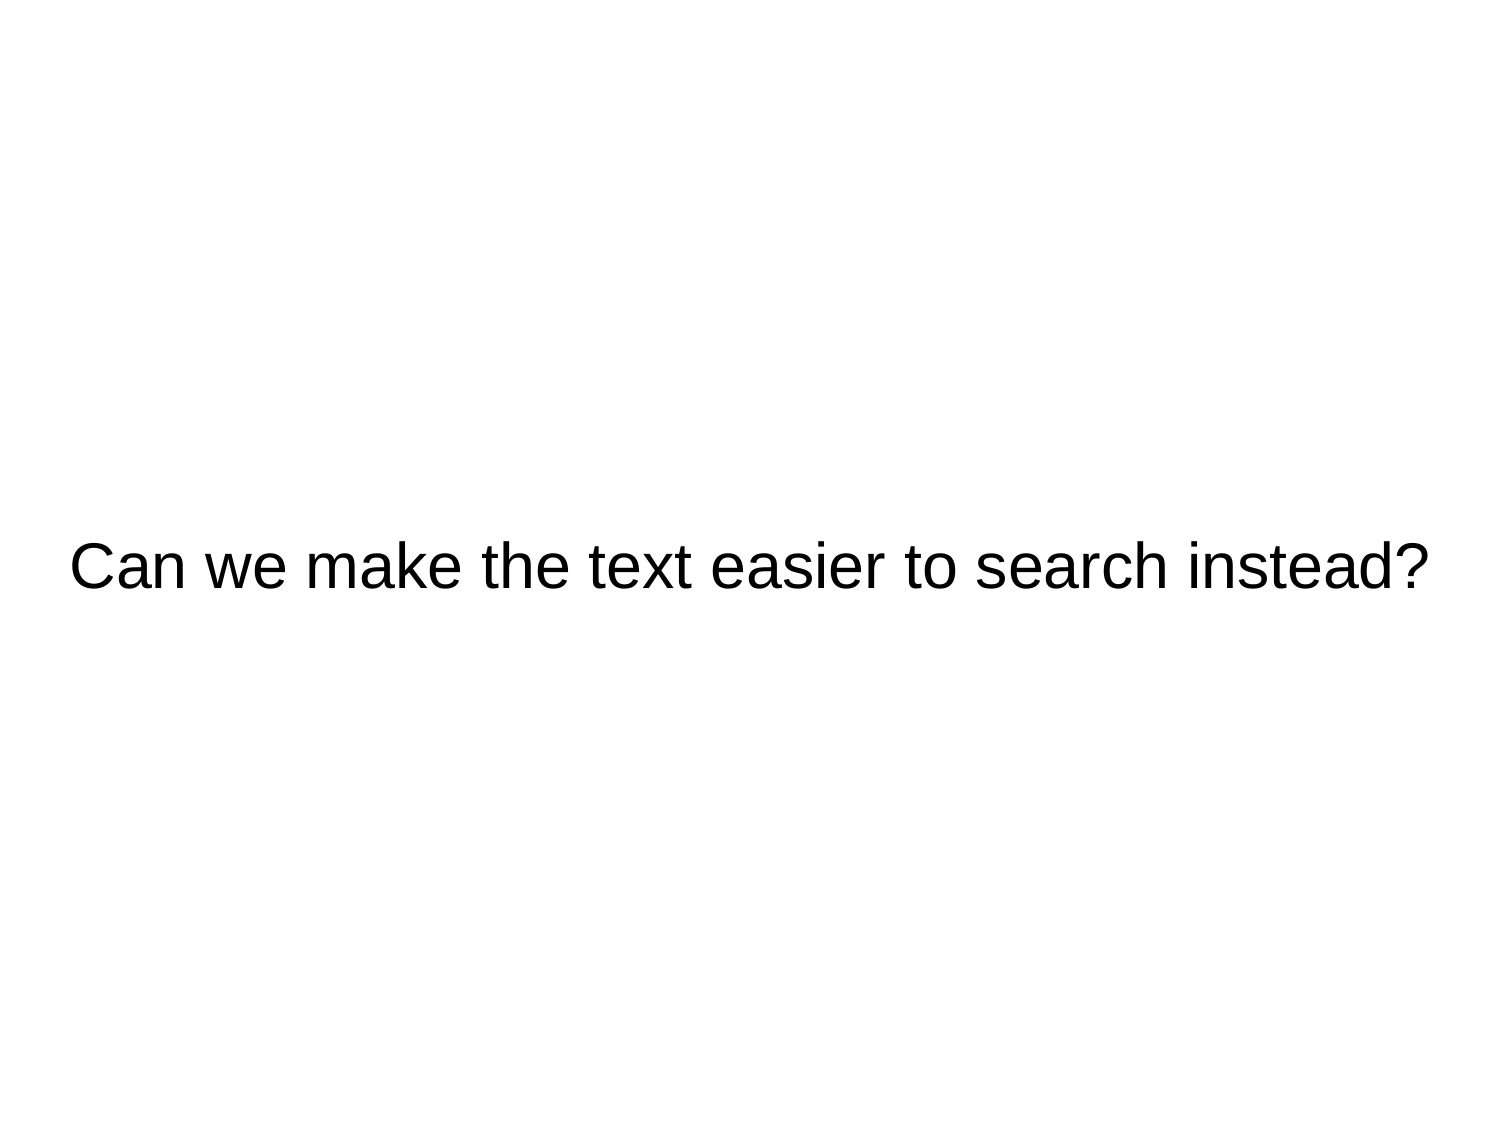

# Can we make the text easier to search instead?